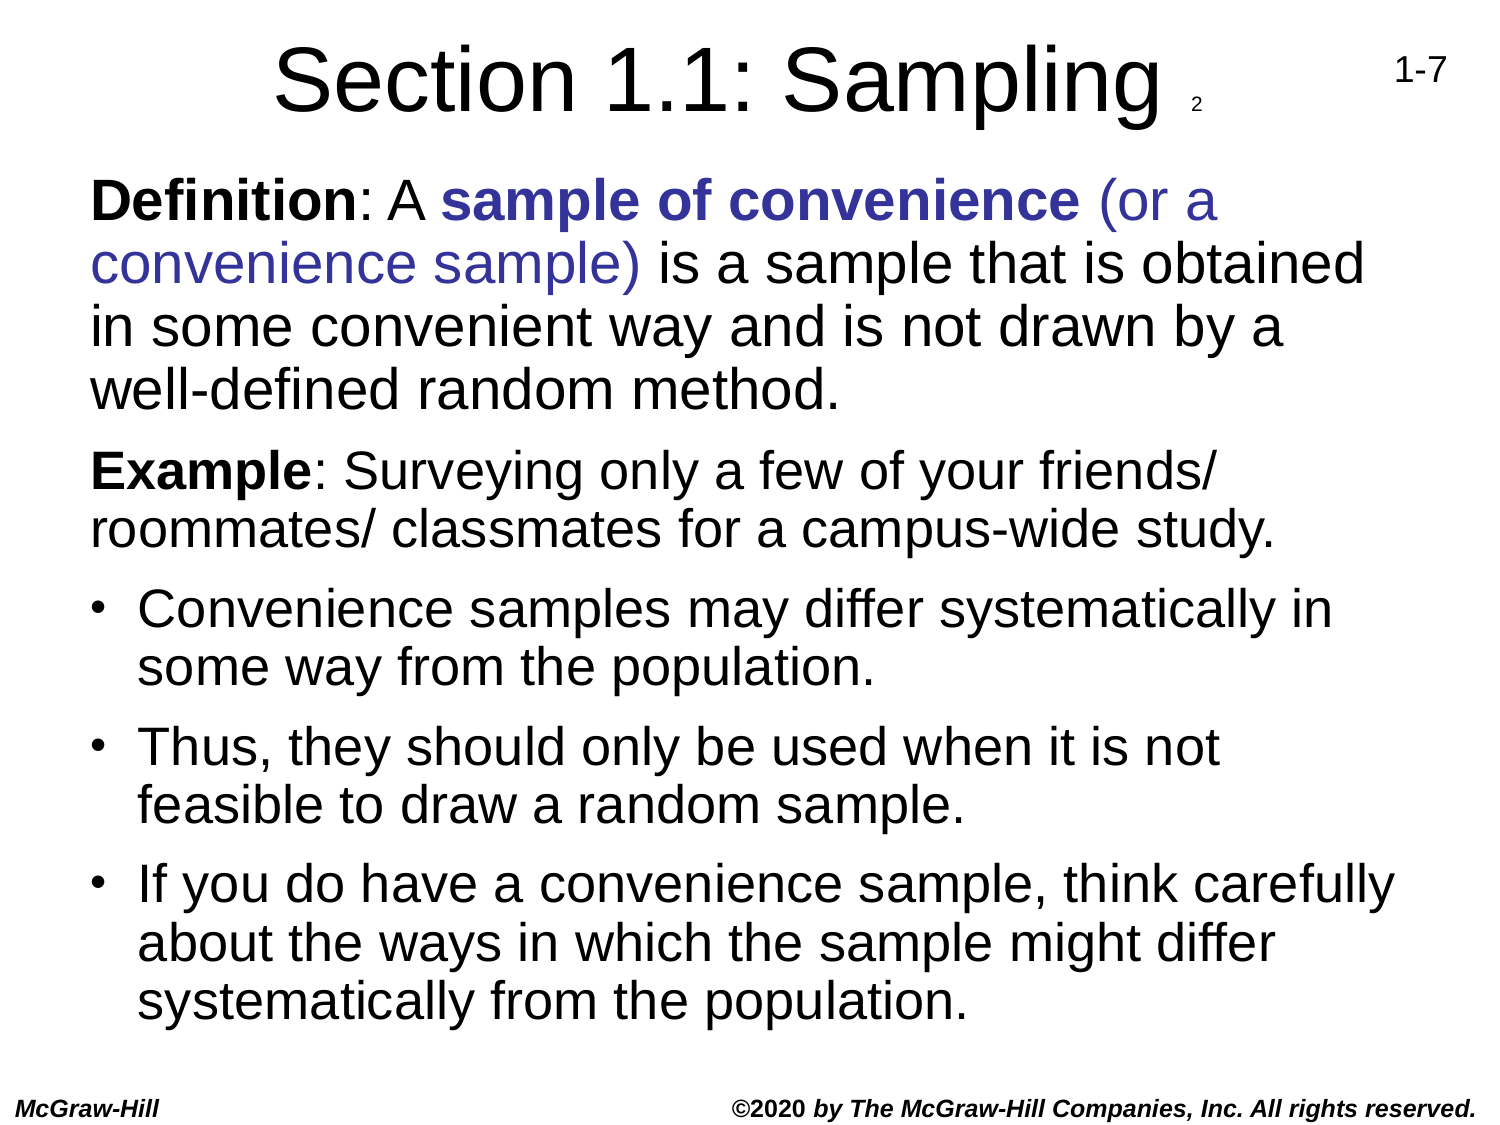

# Section 1.1: Sampling 2
Definition: A sample of convenience (or a convenience sample) is a sample that is obtained in some convenient way and is not drawn by a well-defined random method.
Example: Surveying only a few of your friends/ roommates/ classmates for a campus-wide study.
Convenience samples may differ systematically in some way from the population.
Thus, they should only be used when it is not feasible to draw a random sample.
If you do have a convenience sample, think carefully about the ways in which the sample might differ systematically from the population.